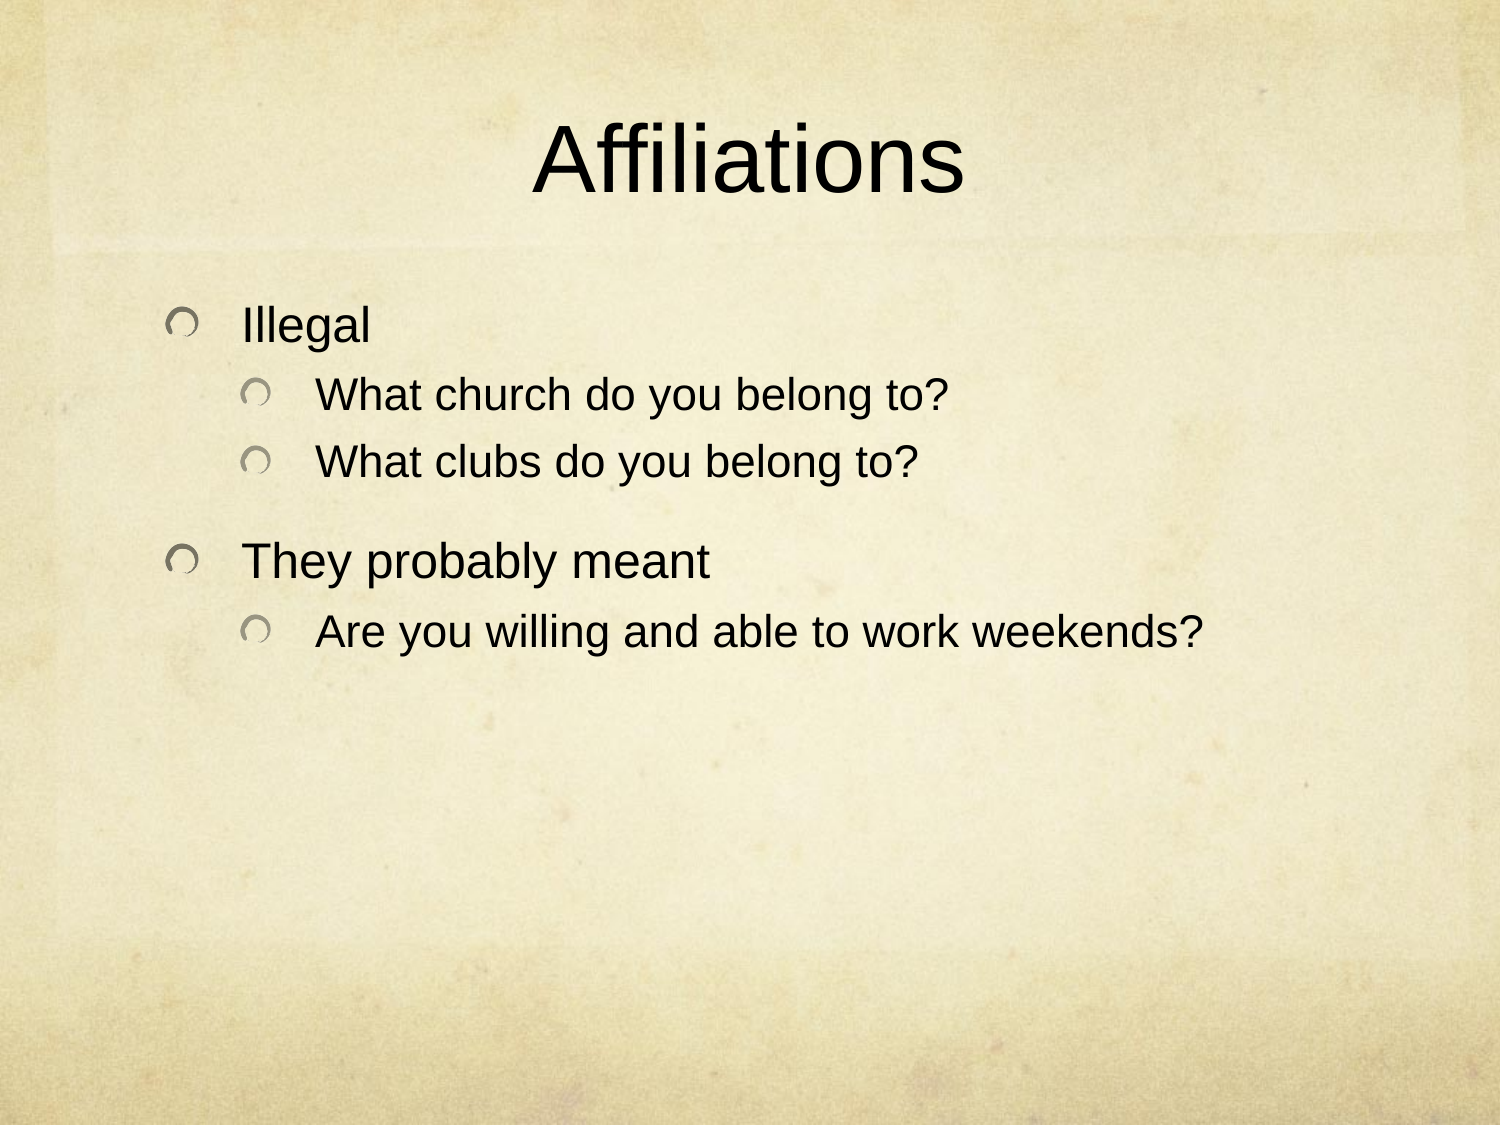

# Affiliations
Illegal
What church do you belong to?
What clubs do you belong to?
They probably meant
Are you willing and able to work weekends?